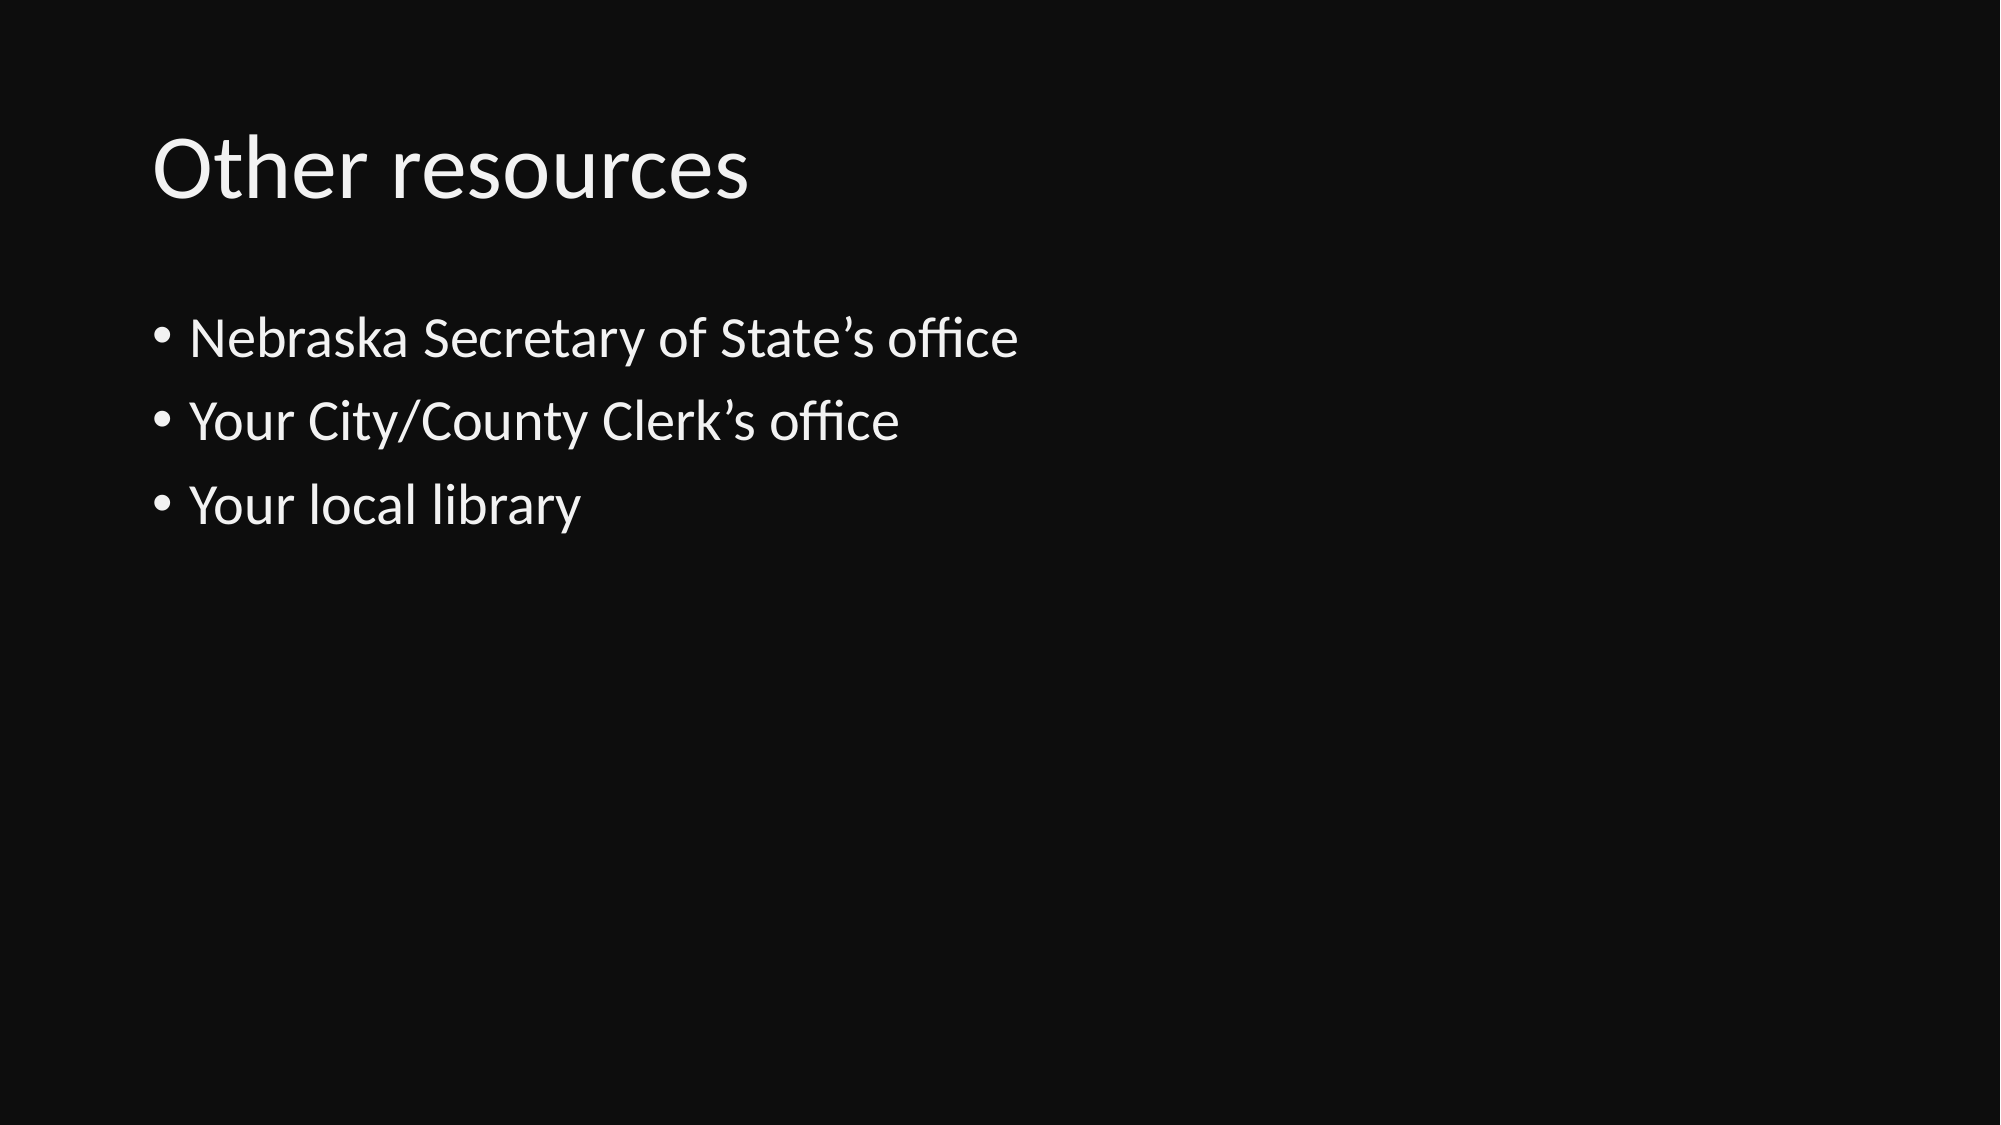

# Other resources
Nebraska Secretary of State’s office
Your City/County Clerk’s office
Your local library